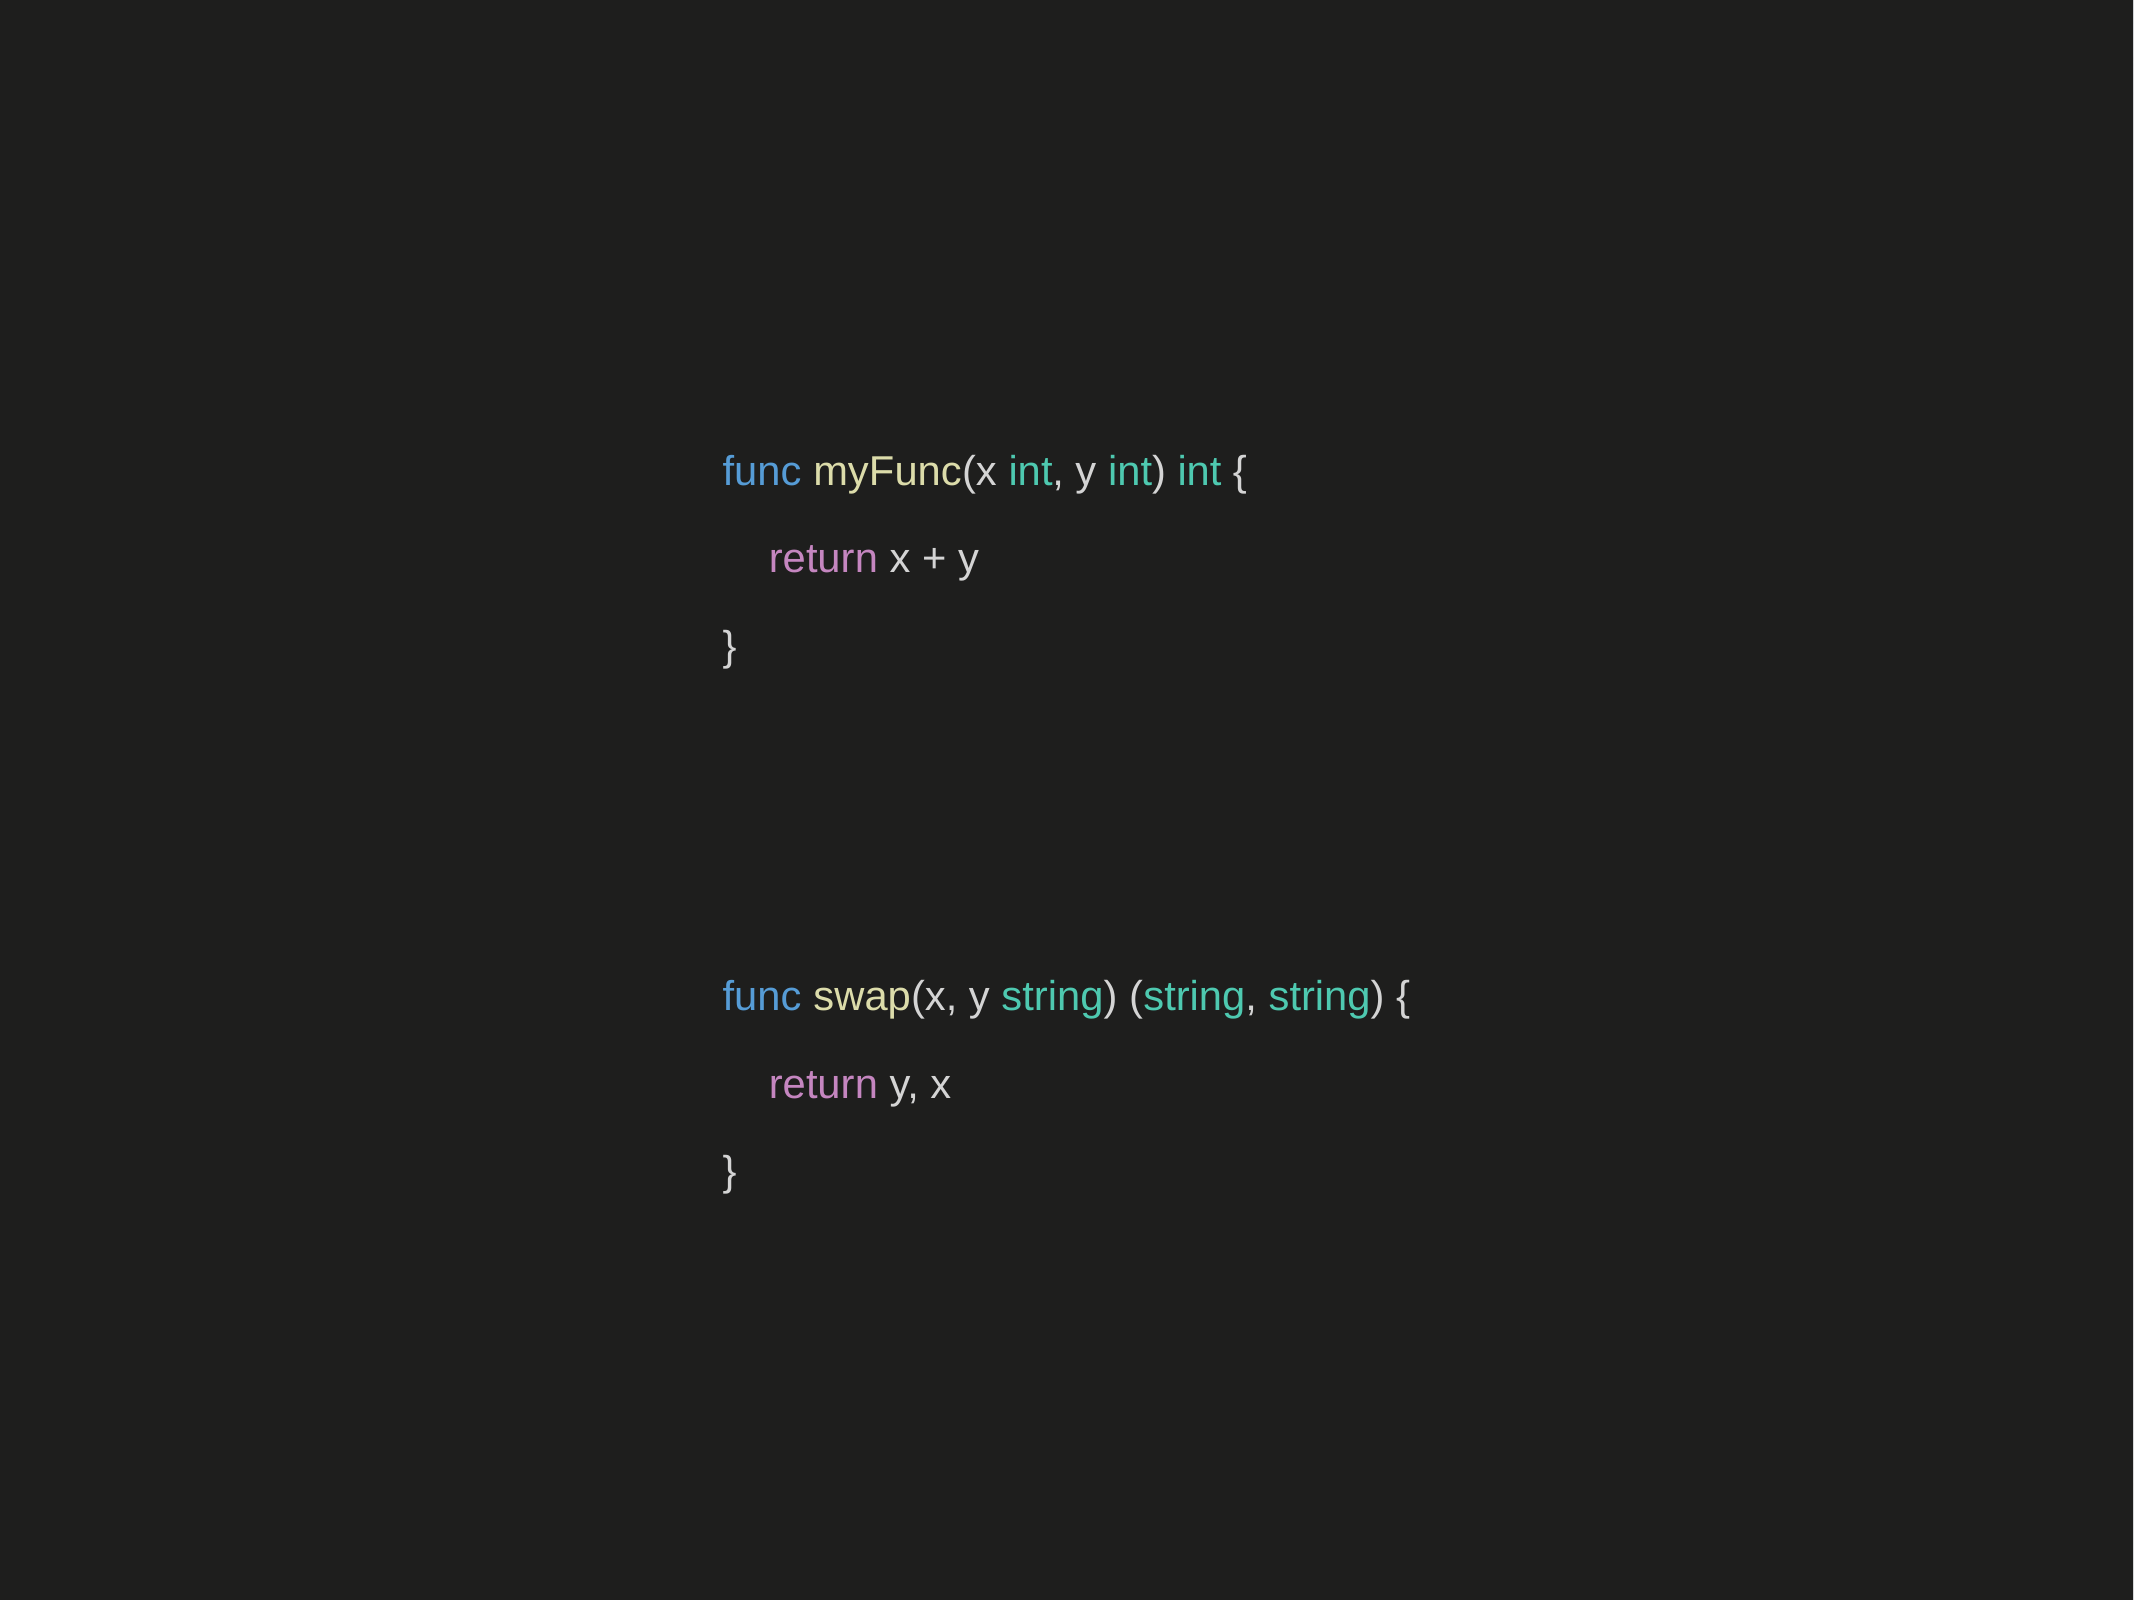

func myFunc(x int, y int) int {
    return x + y
}

func swap(x, y string) (string, string) {
    return y, x
}